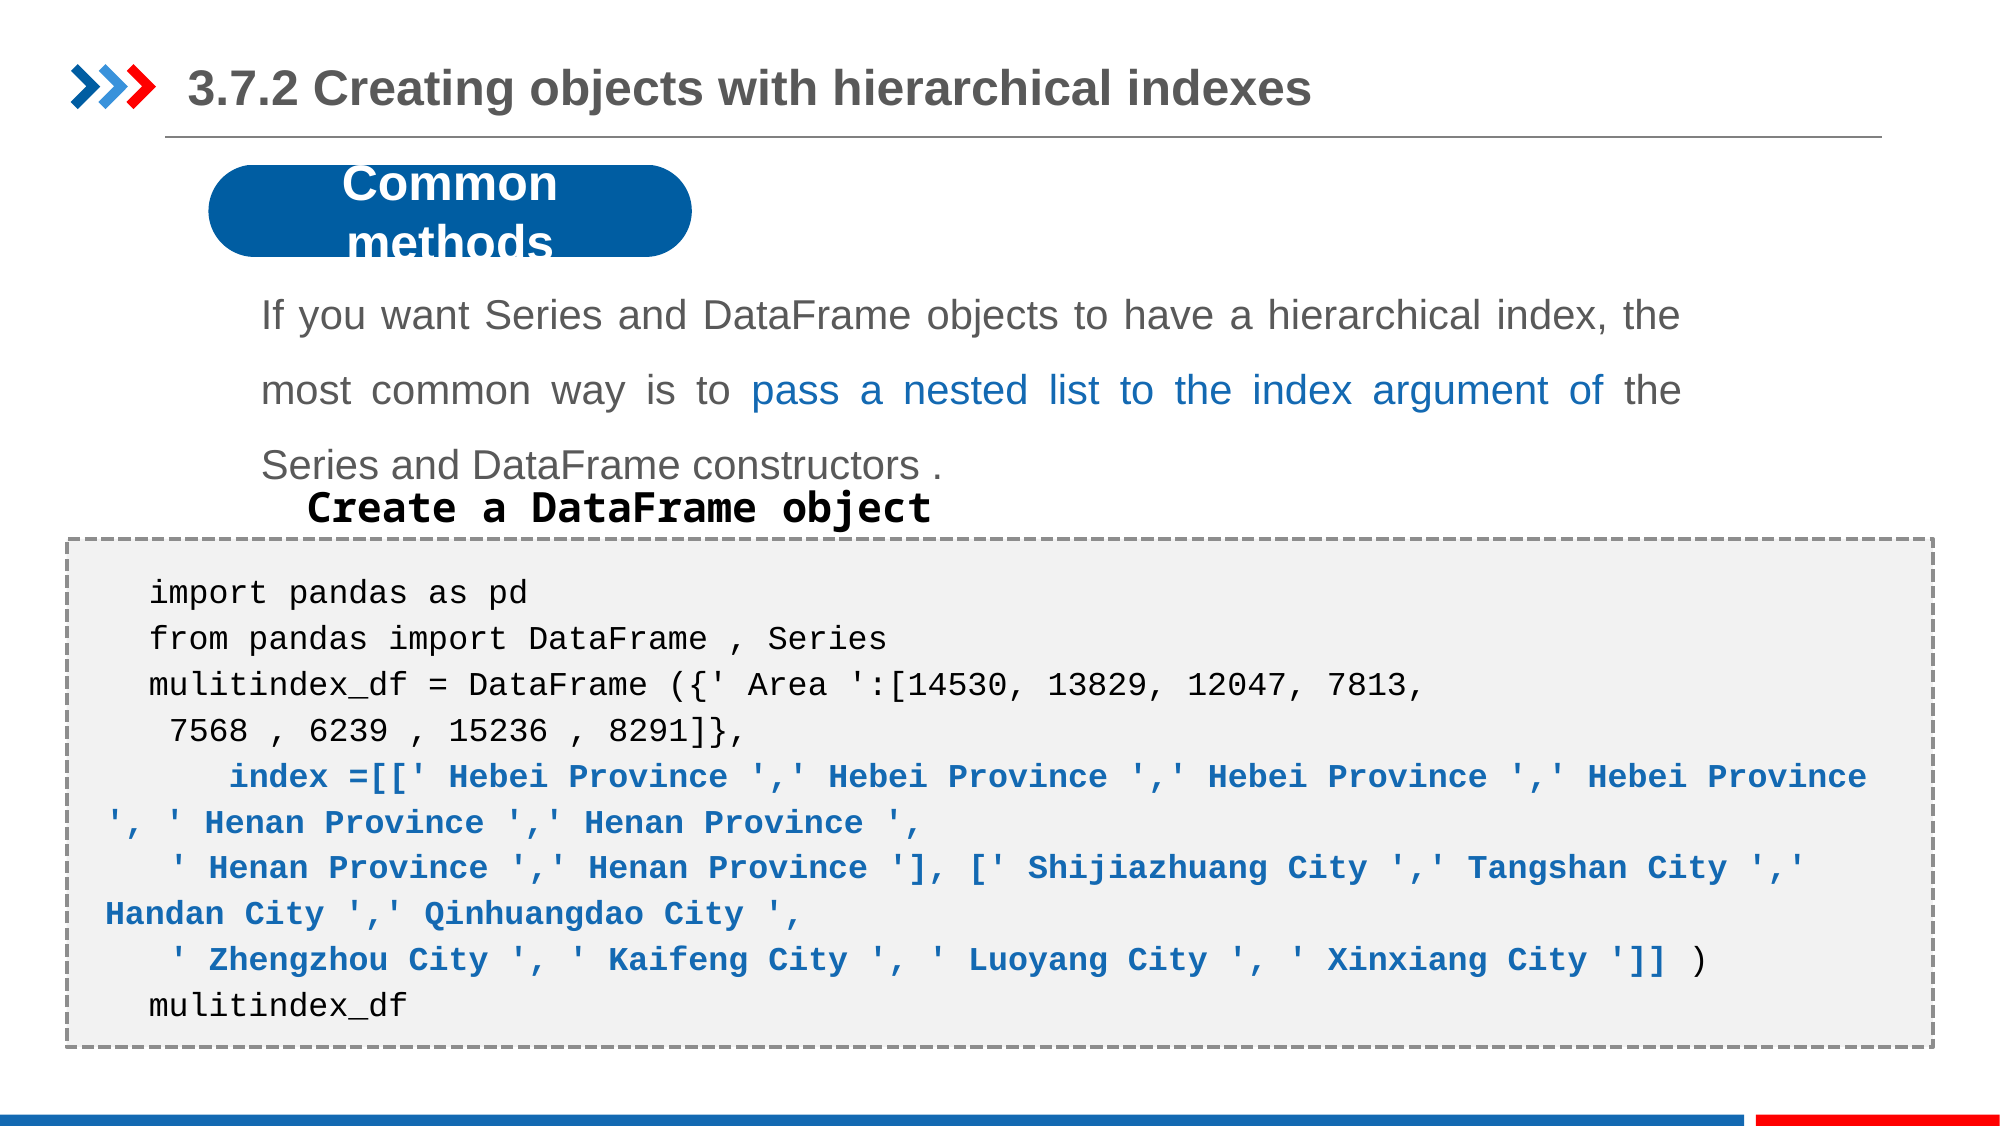

3.7.2 Creating objects with hierarchical indexes
Common methods
If you want Series and DataFrame objects to have a hierarchical index, the most common way is to pass a nested list to the index argument of the Series and DataFrame constructors .
Create a DataFrame object

import pandas as pd
from pandas import DataFrame , Series
mulitindex_df = DataFrame ({' Area ':[14530, 13829, 12047, 7813,
 7568 , 6239 , 15236 , 8291]},
    index =[[' Hebei Province ',' Hebei Province ',' Hebei Province ',' Hebei Province ', ' Henan Province ',' Henan Province ',
 ' Henan Province ',' Henan Province '], [' Shijiazhuang City ',' Tangshan City ',' Handan City ',' Qinhuangdao City ',
 ' Zhengzhou City ', ' Kaifeng City ', ' Luoyang City ', ' Xinxiang City ']] )
mulitindex_df